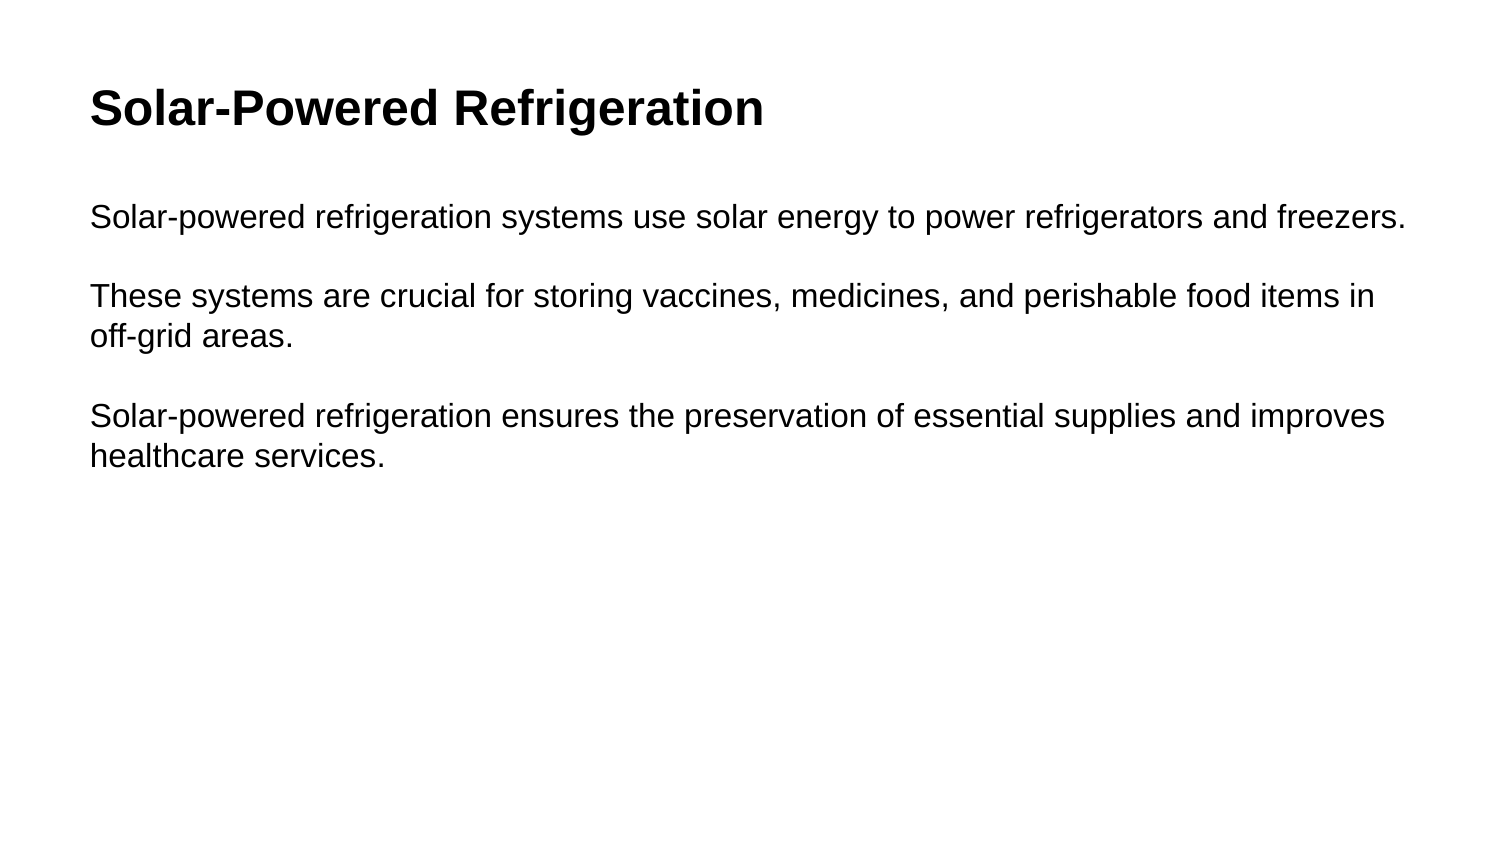

Solar-Powered Refrigeration
Solar-powered refrigeration systems use solar energy to power refrigerators and freezers.

These systems are crucial for storing vaccines, medicines, and perishable food items in off-grid areas.

Solar-powered refrigeration ensures the preservation of essential supplies and improves healthcare services.